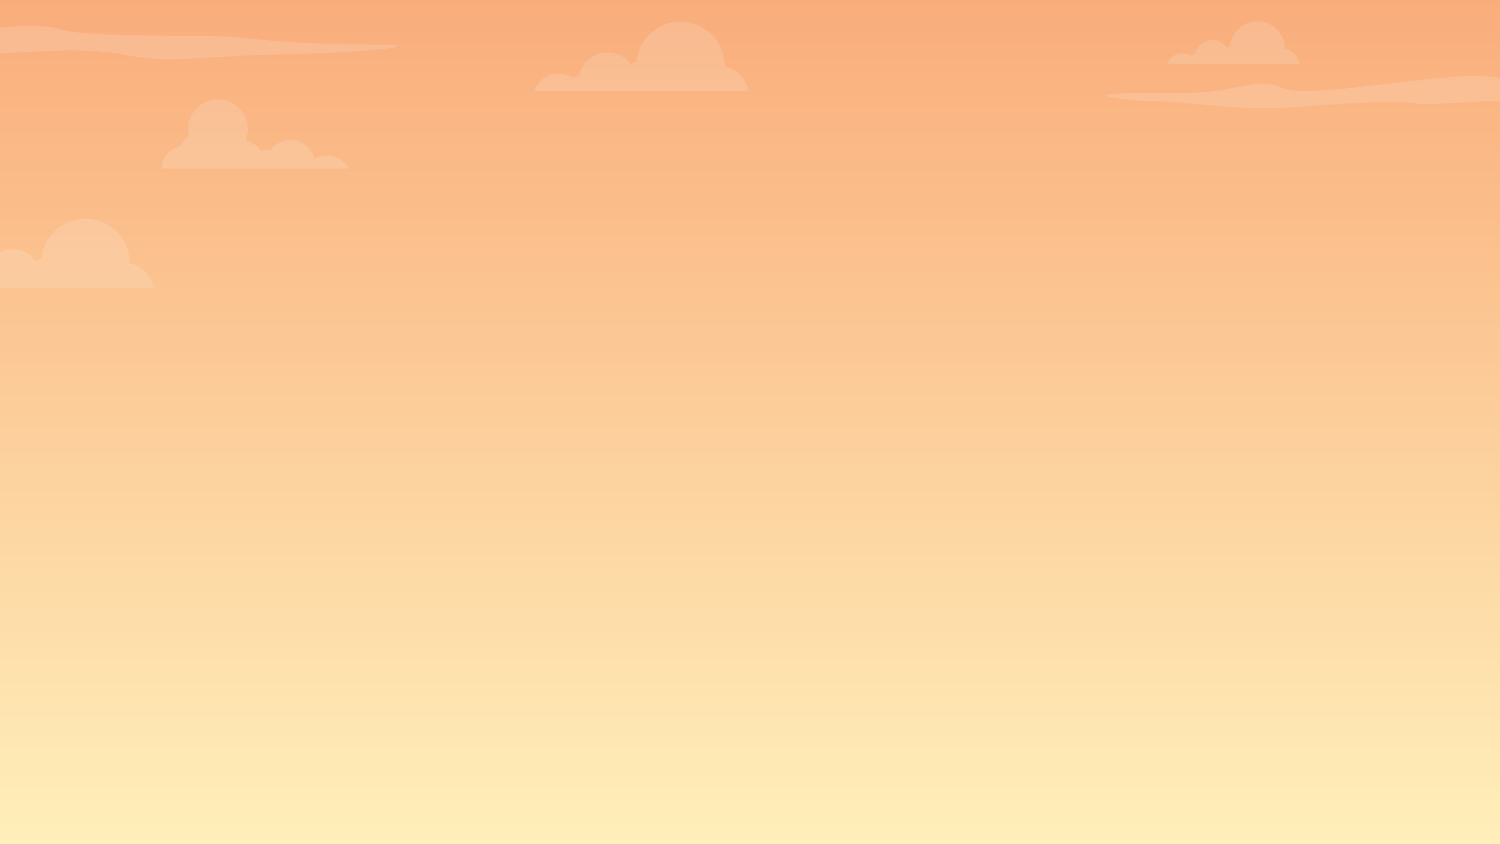

Осирис

Бог подземља.

Симбол је за смрт, васкрсење и циклус поплава Нила.
Сет
Бог хаоса, насиља, пустиња и олуја.
Верују да је комбинација човека и измишљене животиње.
Хорус
Бог нема повезан са ратом и ловом.
Приказан као соко или човек са главом сокола.
Ра
Бог сунца и бог стваралац.
Приказан као соко или човек са главом сокола.
Aнубис
Бог заштитник балзаматора
Бавио се погребним пословима и бригом о мртвима
Хатор
Богиња заштите мајчинства, плодности.

Веровало се да она штити жене на порођају.

Амон
Бог ваздуха.

Његови животни симболи били су ован и гуска.
Бастет
Богиња мачака

Била је представљена са главом дивље мачке